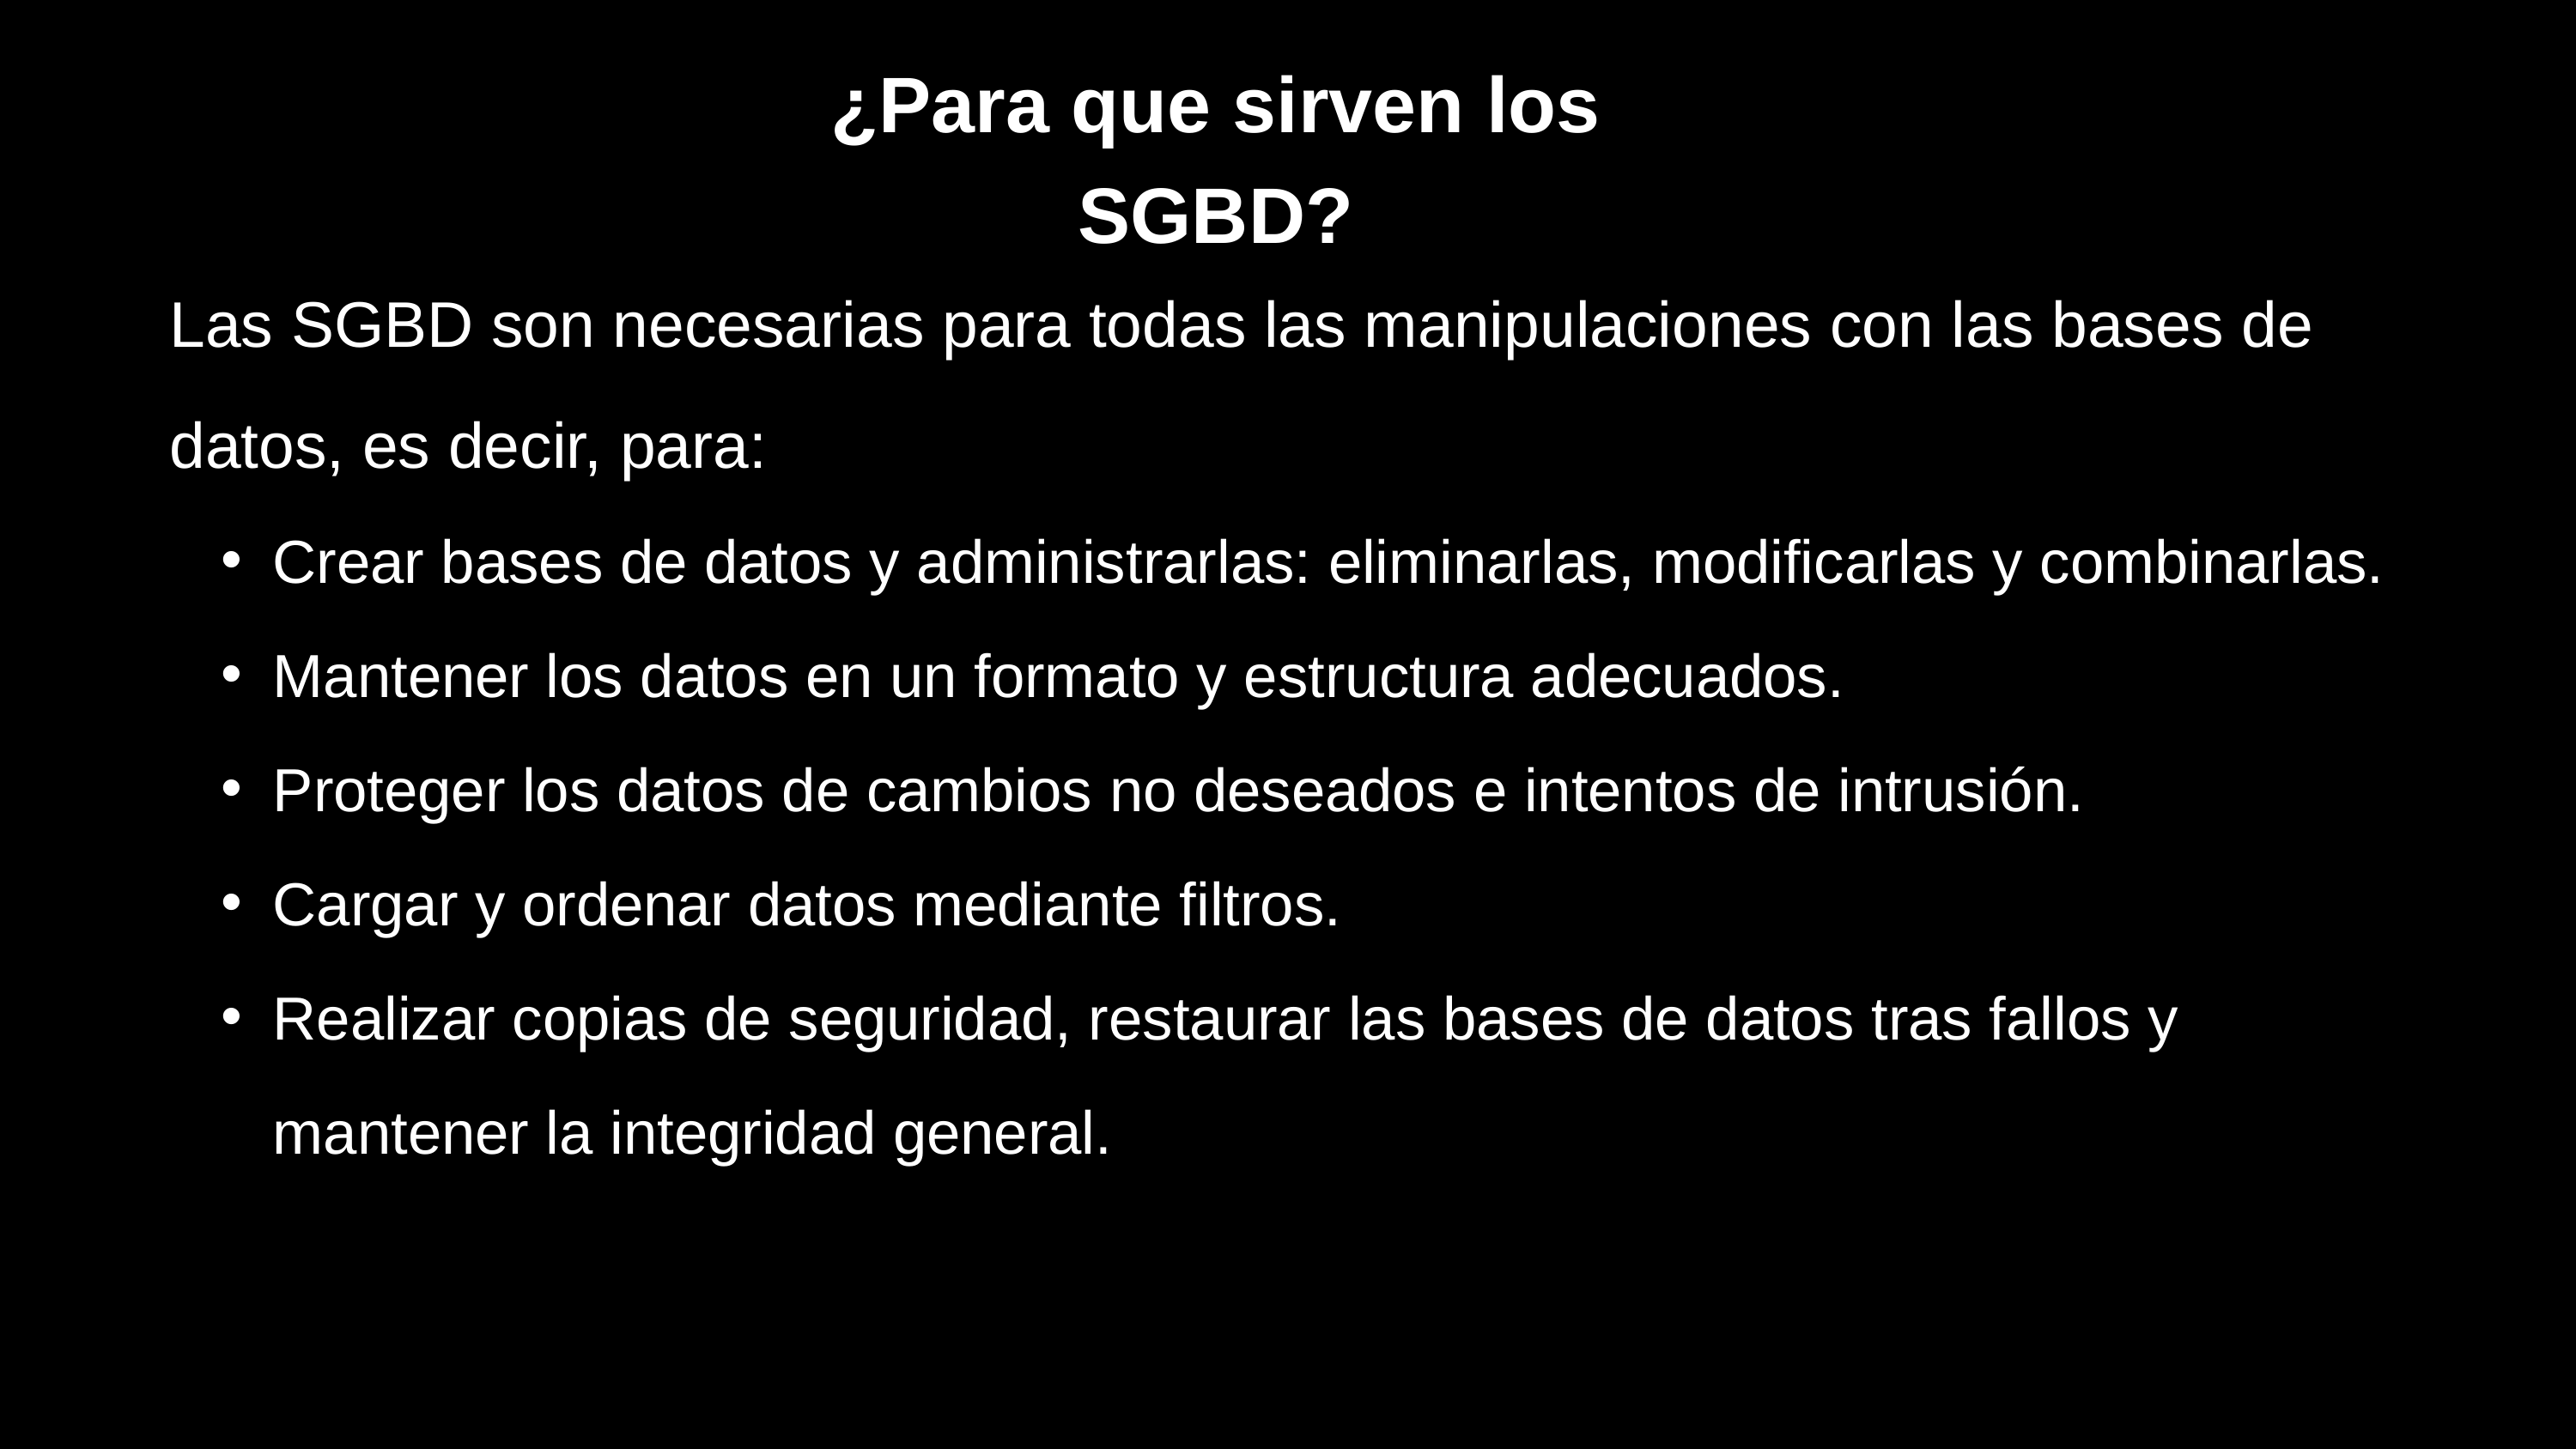

¿Para que sirven los SGBD?
Las SGBD son necesarias para todas las manipulaciones con las bases de datos, es decir, para:
Crear bases de datos y administrarlas: eliminarlas, modificarlas y combinarlas.
Mantener los datos en un formato y estructura adecuados.
Proteger los datos de cambios no deseados e intentos de intrusión.
Cargar y ordenar datos mediante filtros.
Realizar copias de seguridad, restaurar las bases de datos tras fallos y mantener la integridad general.